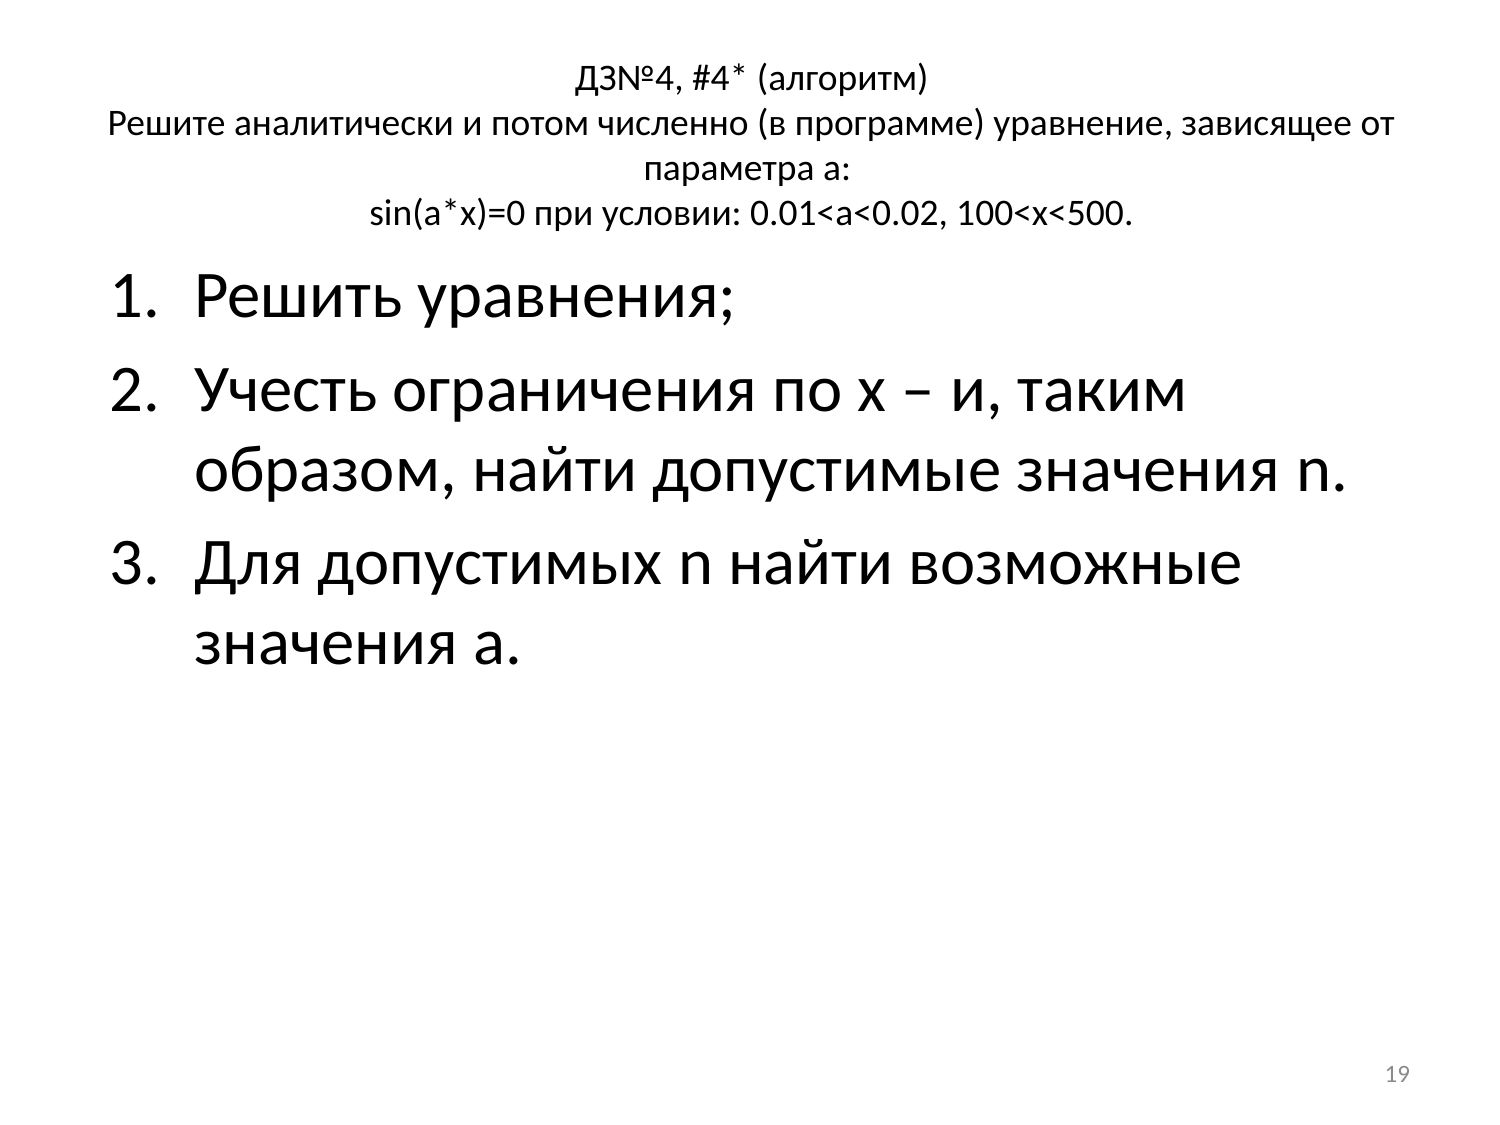

# ДЗ№4, #4* (алгоритм) Решите аналитически и потом численно (в программе) уравнение, зависящее от параметра а:  sin(а*x)=0 при условии: 0.01<a<0.02, 100<х<500.
Решить уравнения;
Учесть ограничения по x – и, таким образом, найти допустимые значения n.
Для допустимых n найти возможные значения a.
19